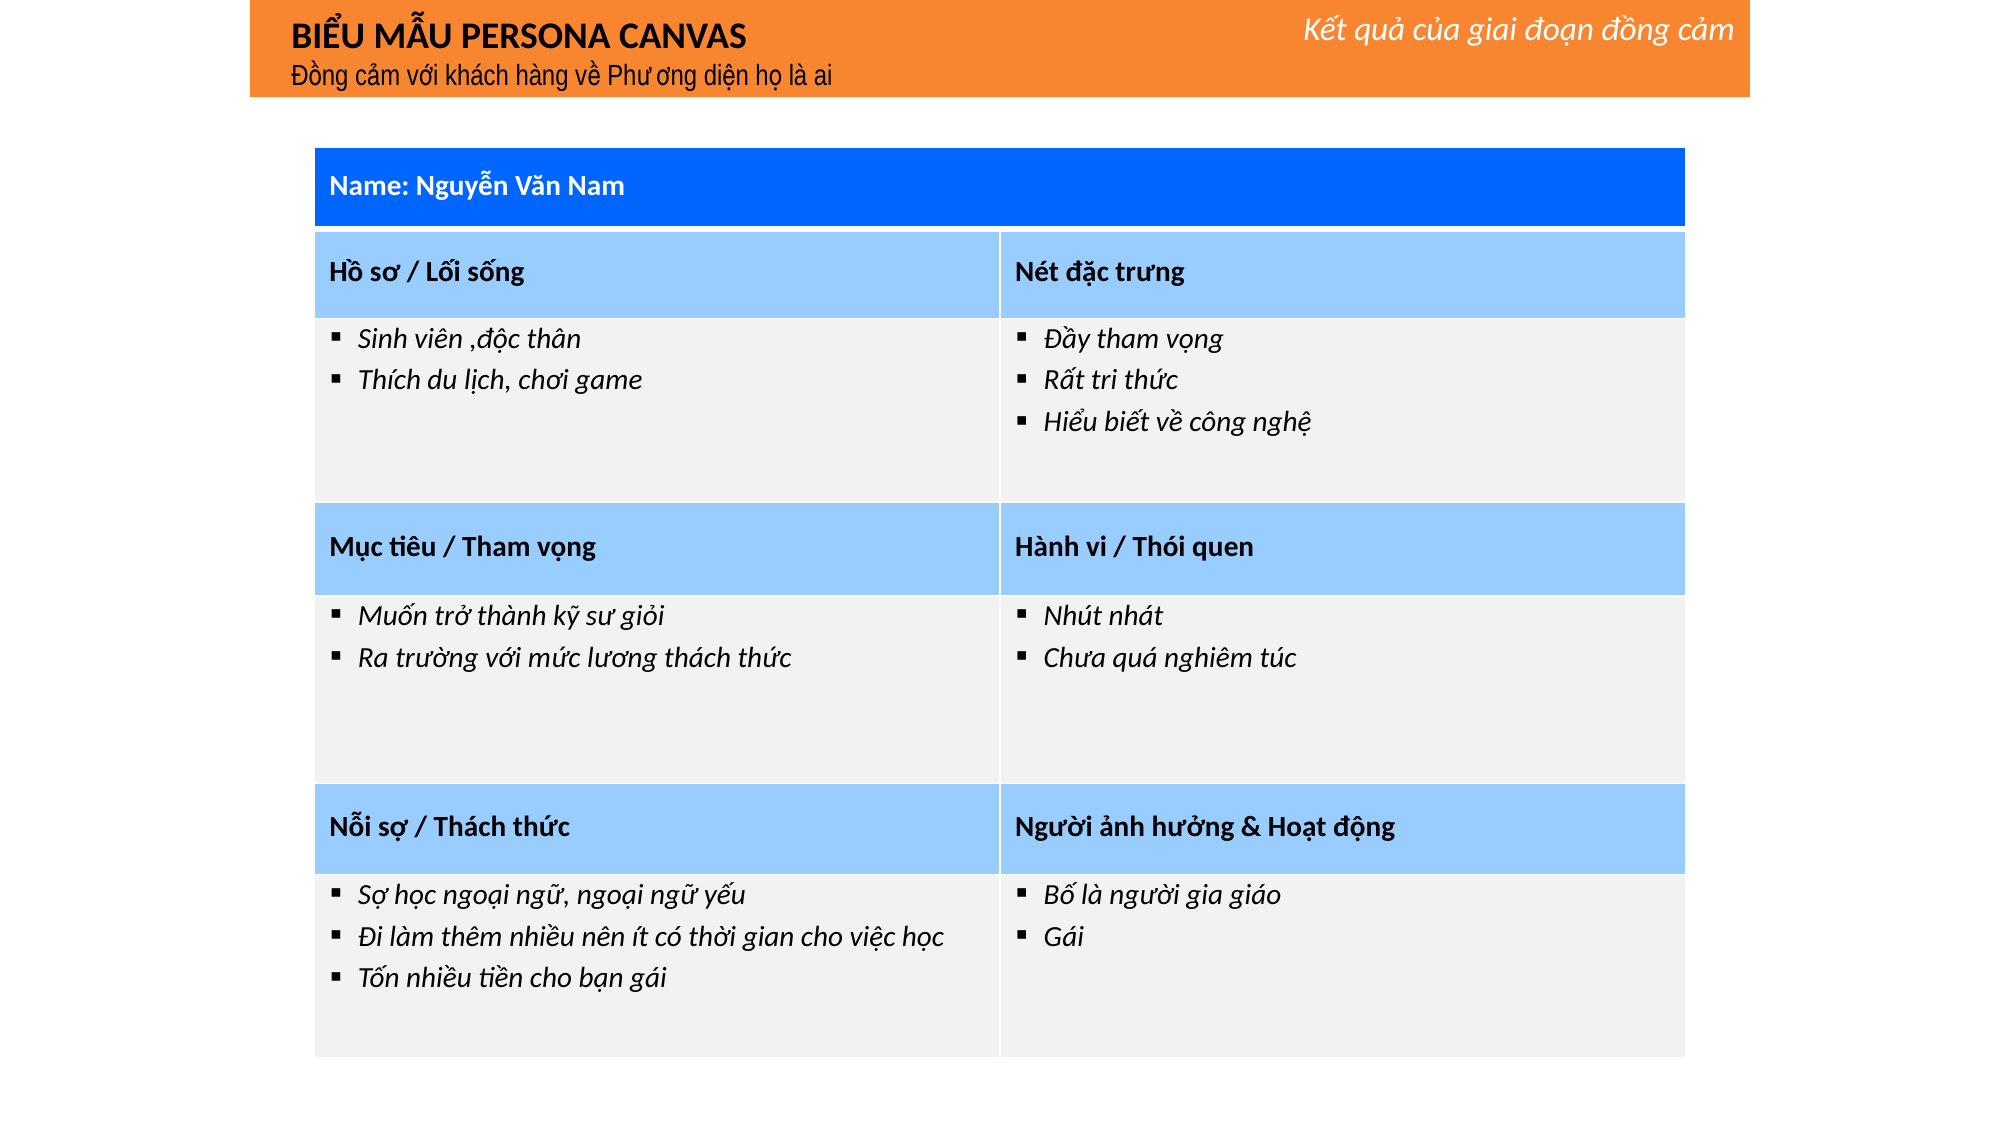

Kết quả của giai đoạn đồng cảm
BIỂU MẪU PERSONA CANVAS
Đồng cảm với khách hàng về Phương diện họ là ai
| Name: Nguyễn Văn Nam |  |
| --- | --- |
| Hồ sơ / Lối sống | Nét đặc trưng |
| Sinh viên ,độc thân  Thích du lịch, chơi game | Đầy tham vọng  Rất tri thức  Hiểu biết về công nghệ |
| Mục tiêu / Tham vọng | Hành vi / Thói quen |
| Muốn trở thành kỹ sư giỏi  Ra trường với mức lương thách thức | Nhút nhát  Chưa quá nghiêm túc |
| Nỗi sợ / Thách thức | Người ảnh hưởng & Hoạt động |
| Sợ học ngoại ngữ, ngoại ngữ yếu  Đi làm thêm nhiều nên ít có thời gian cho việc học Tốn nhiều tiền cho bạn gái | Bố là người gia giáo  Gái |